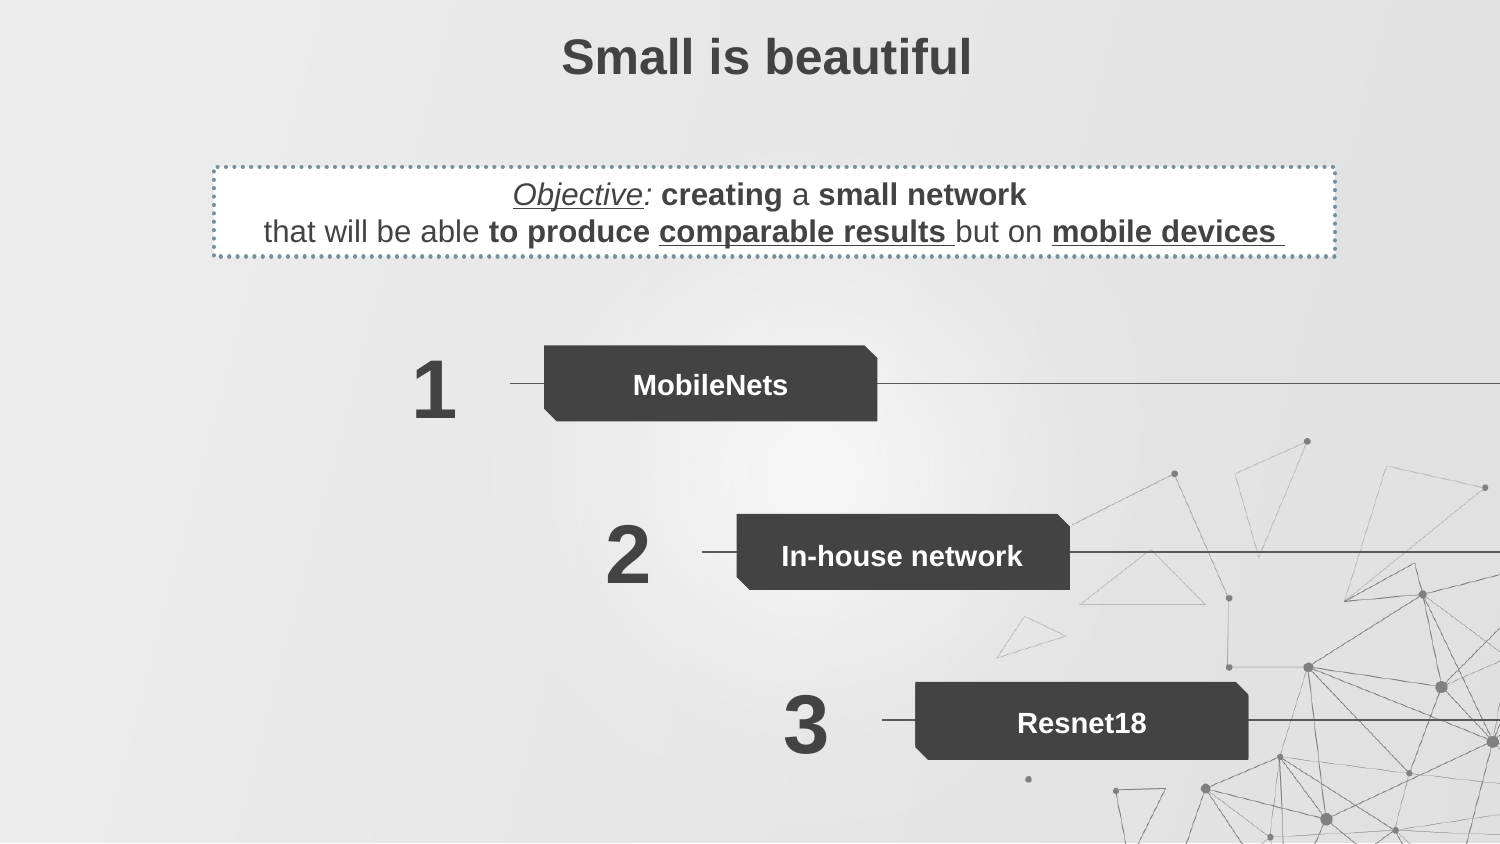

# Small is beautiful
Objective: creating a small network
that will be able to produce comparable results but on mobile devices
1
MobileNets

2

In-house network
3

Resnet18